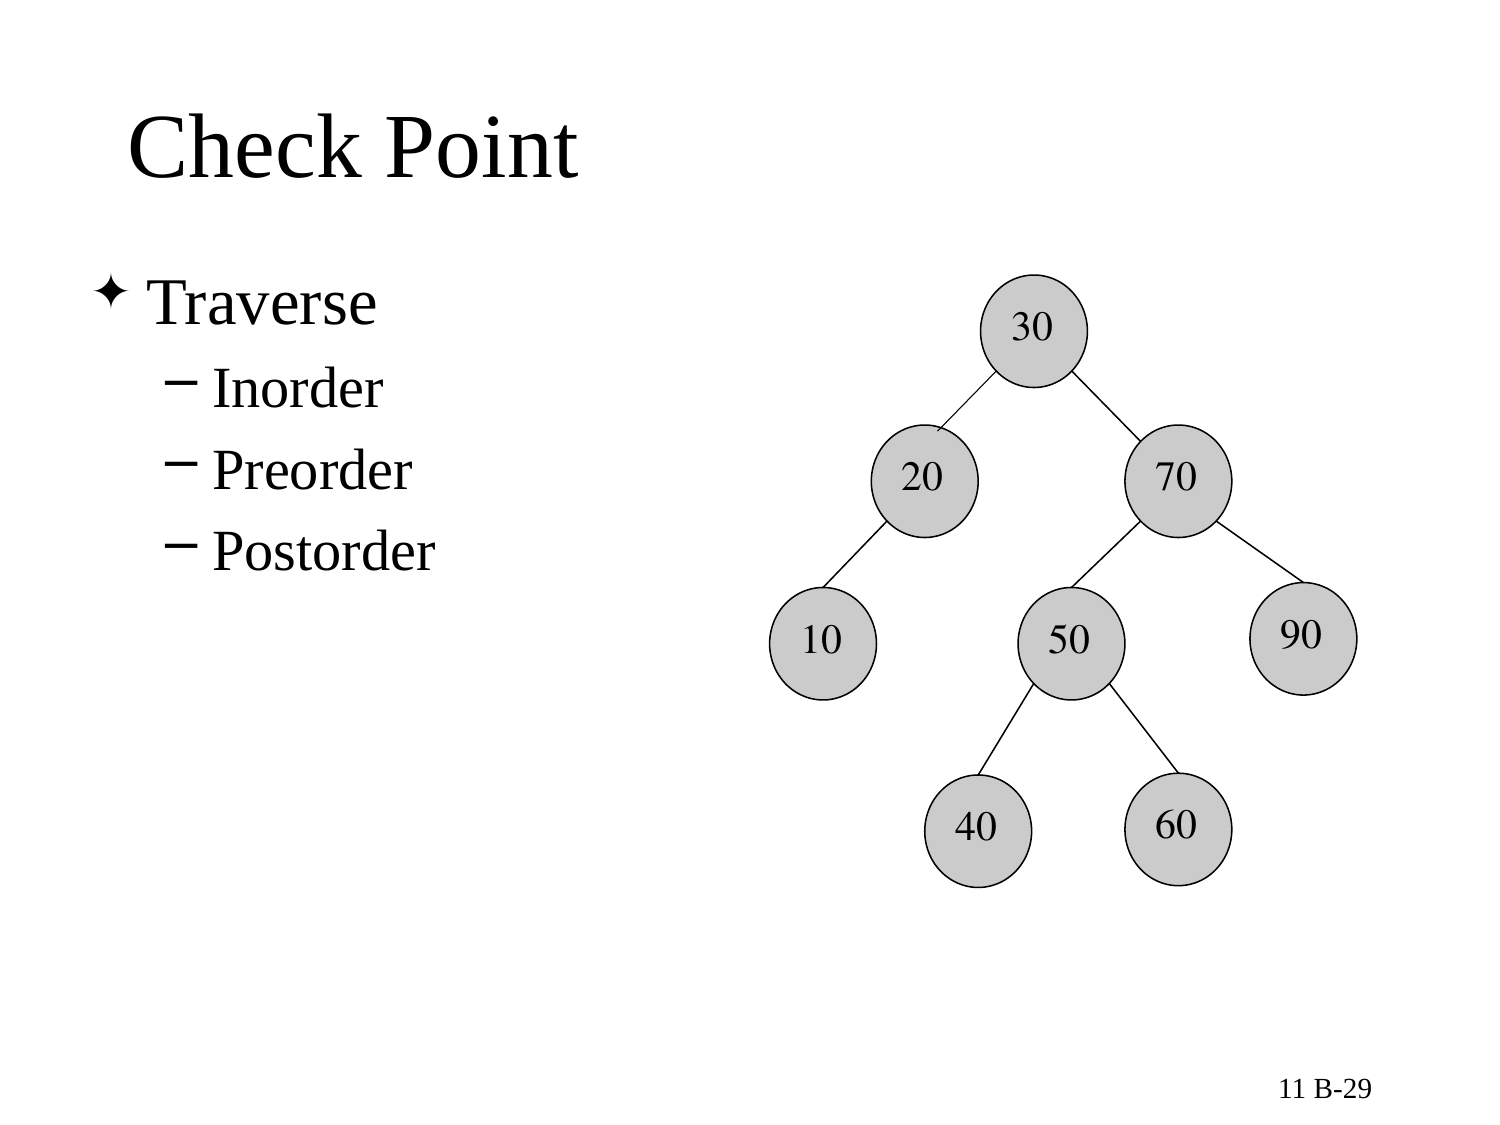

# Check Point
Traverse
Inorder
Preorder
Postorder
30
20
70
90
10
50
60
40
11 B-29